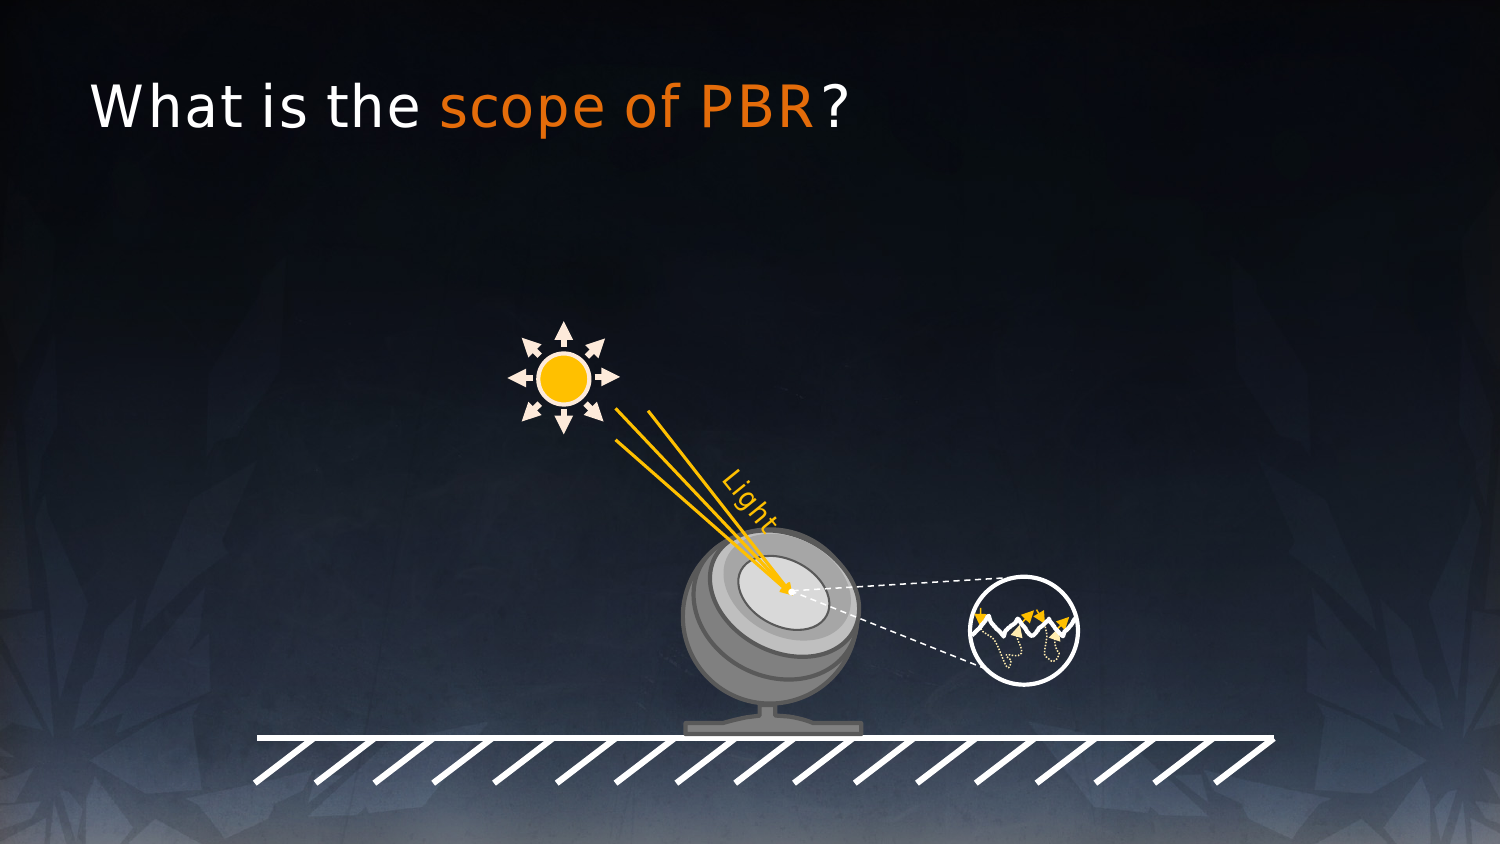

# What is the scope of PBR?

Light